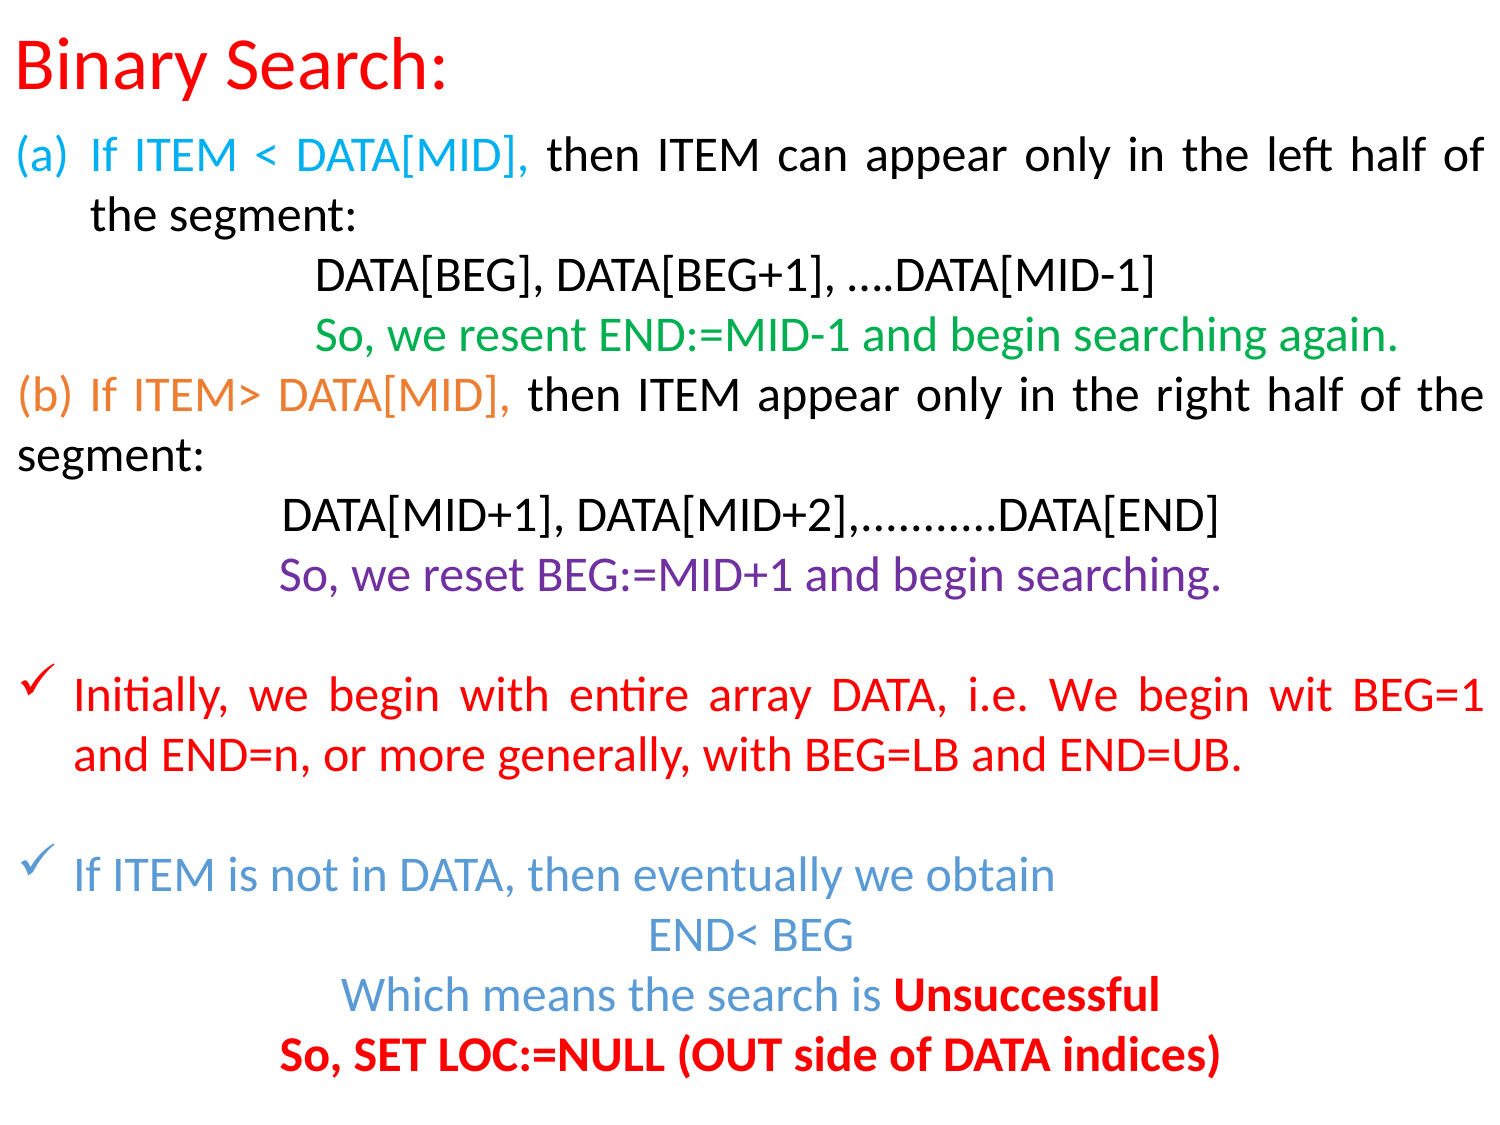

Binary Search:
If ITEM < DATA[MID], then ITEM can appear only in the left half of the segment:
DATA[BEG], DATA[BEG+1], ….DATA[MID-1]
So, we resent END:=MID-1 and begin searching again.
(b) If ITEM> DATA[MID], then ITEM appear only in the right half of the segment:
DATA[MID+1], DATA[MID+2],...........DATA[END]
So, we reset BEG:=MID+1 and begin searching.

Initially, we begin with entire array DATA, i.e. We begin wit BEG=1 and END=n, or more generally, with BEG=LB and END=UB.

If ITEM is not in DATA, then eventually we obtain
END< BEG
Which means the search is Unsuccessful
So, SET LOC:=NULL (OUT side of DATA indices)